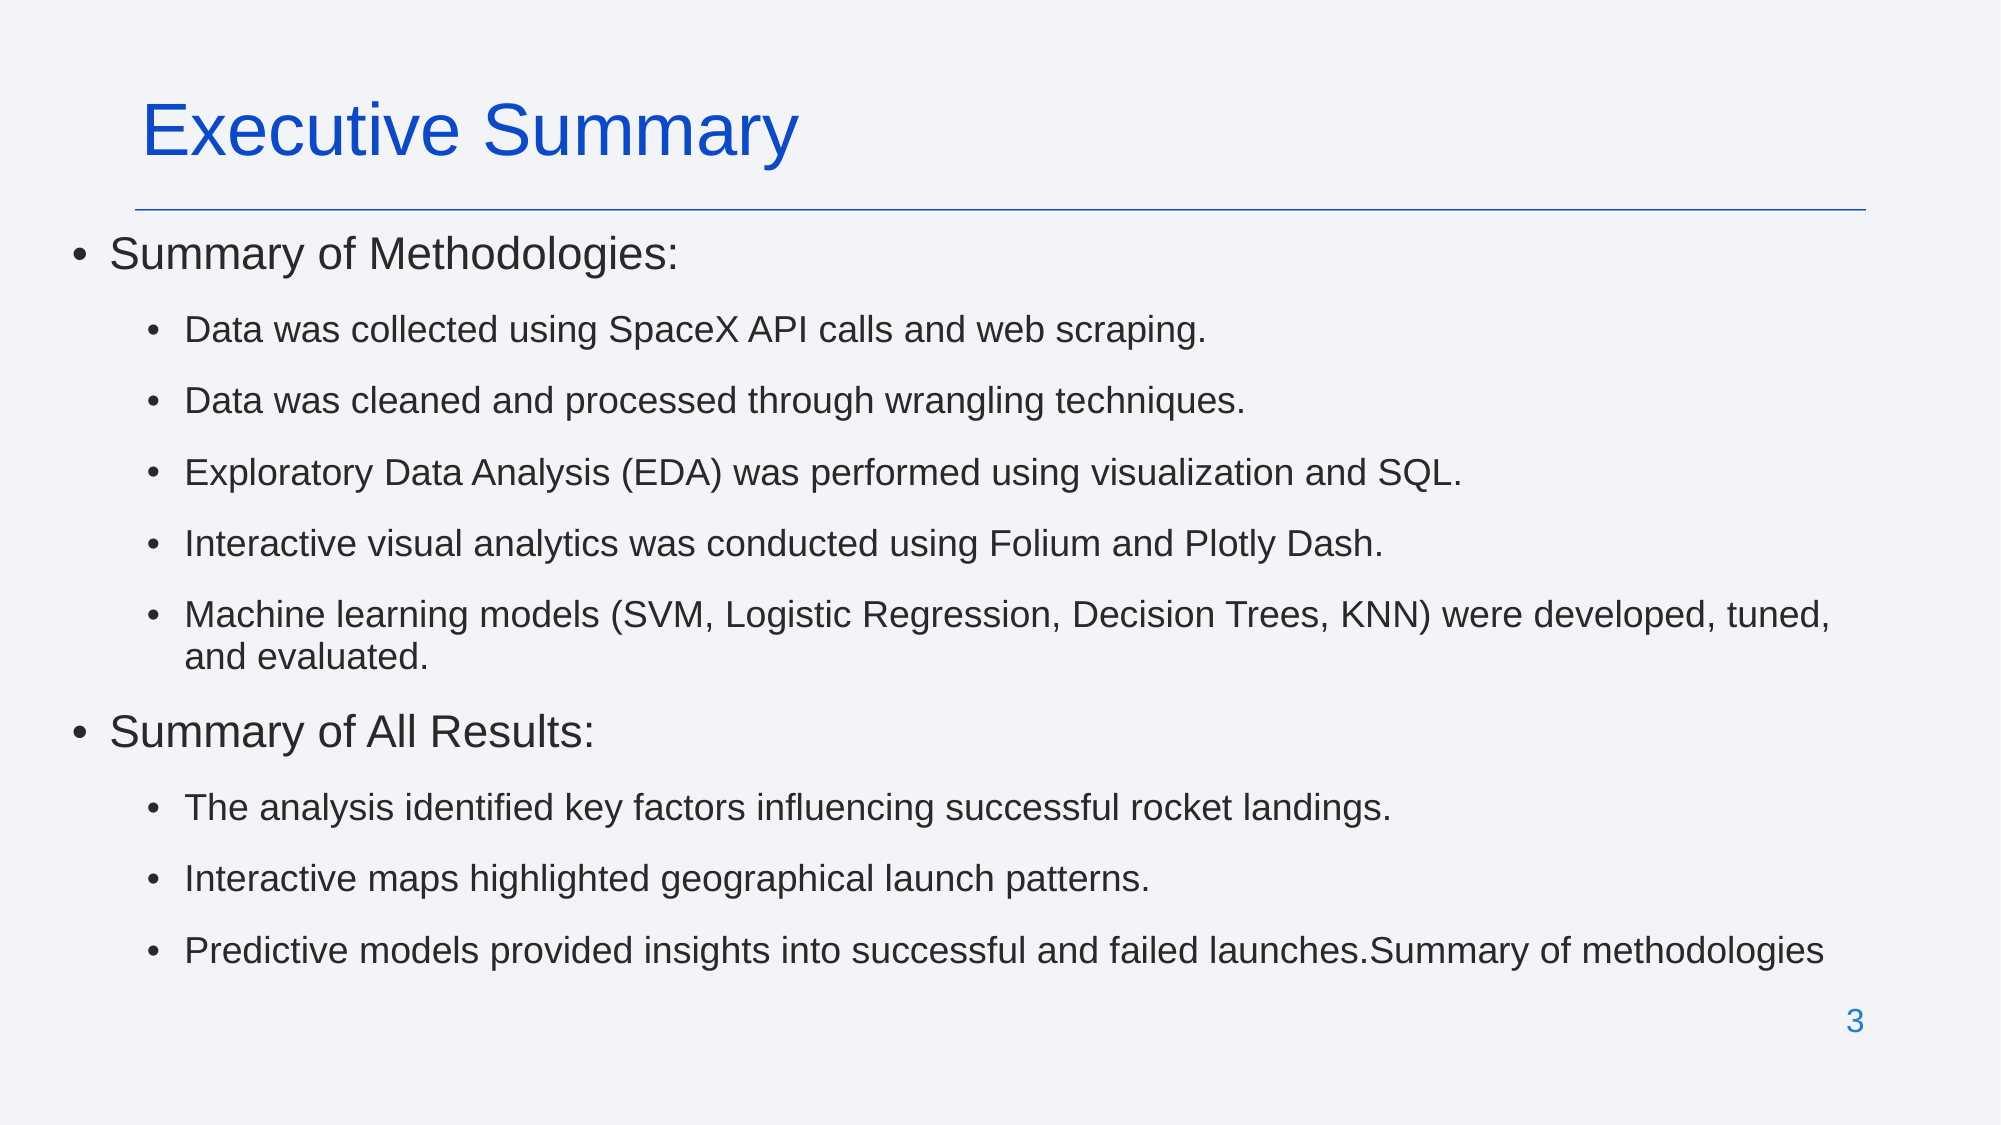

Executive Summary
Summary of Methodologies:
Data was collected using SpaceX API calls and web scraping.
Data was cleaned and processed through wrangling techniques.
Exploratory Data Analysis (EDA) was performed using visualization and SQL.
Interactive visual analytics was conducted using Folium and Plotly Dash.
Machine learning models (SVM, Logistic Regression, Decision Trees, KNN) were developed, tuned, and evaluated.
Summary of All Results:
The analysis identified key factors influencing successful rocket landings.
Interactive maps highlighted geographical launch patterns.
Predictive models provided insights into successful and failed launches.Summary of methodologies
3